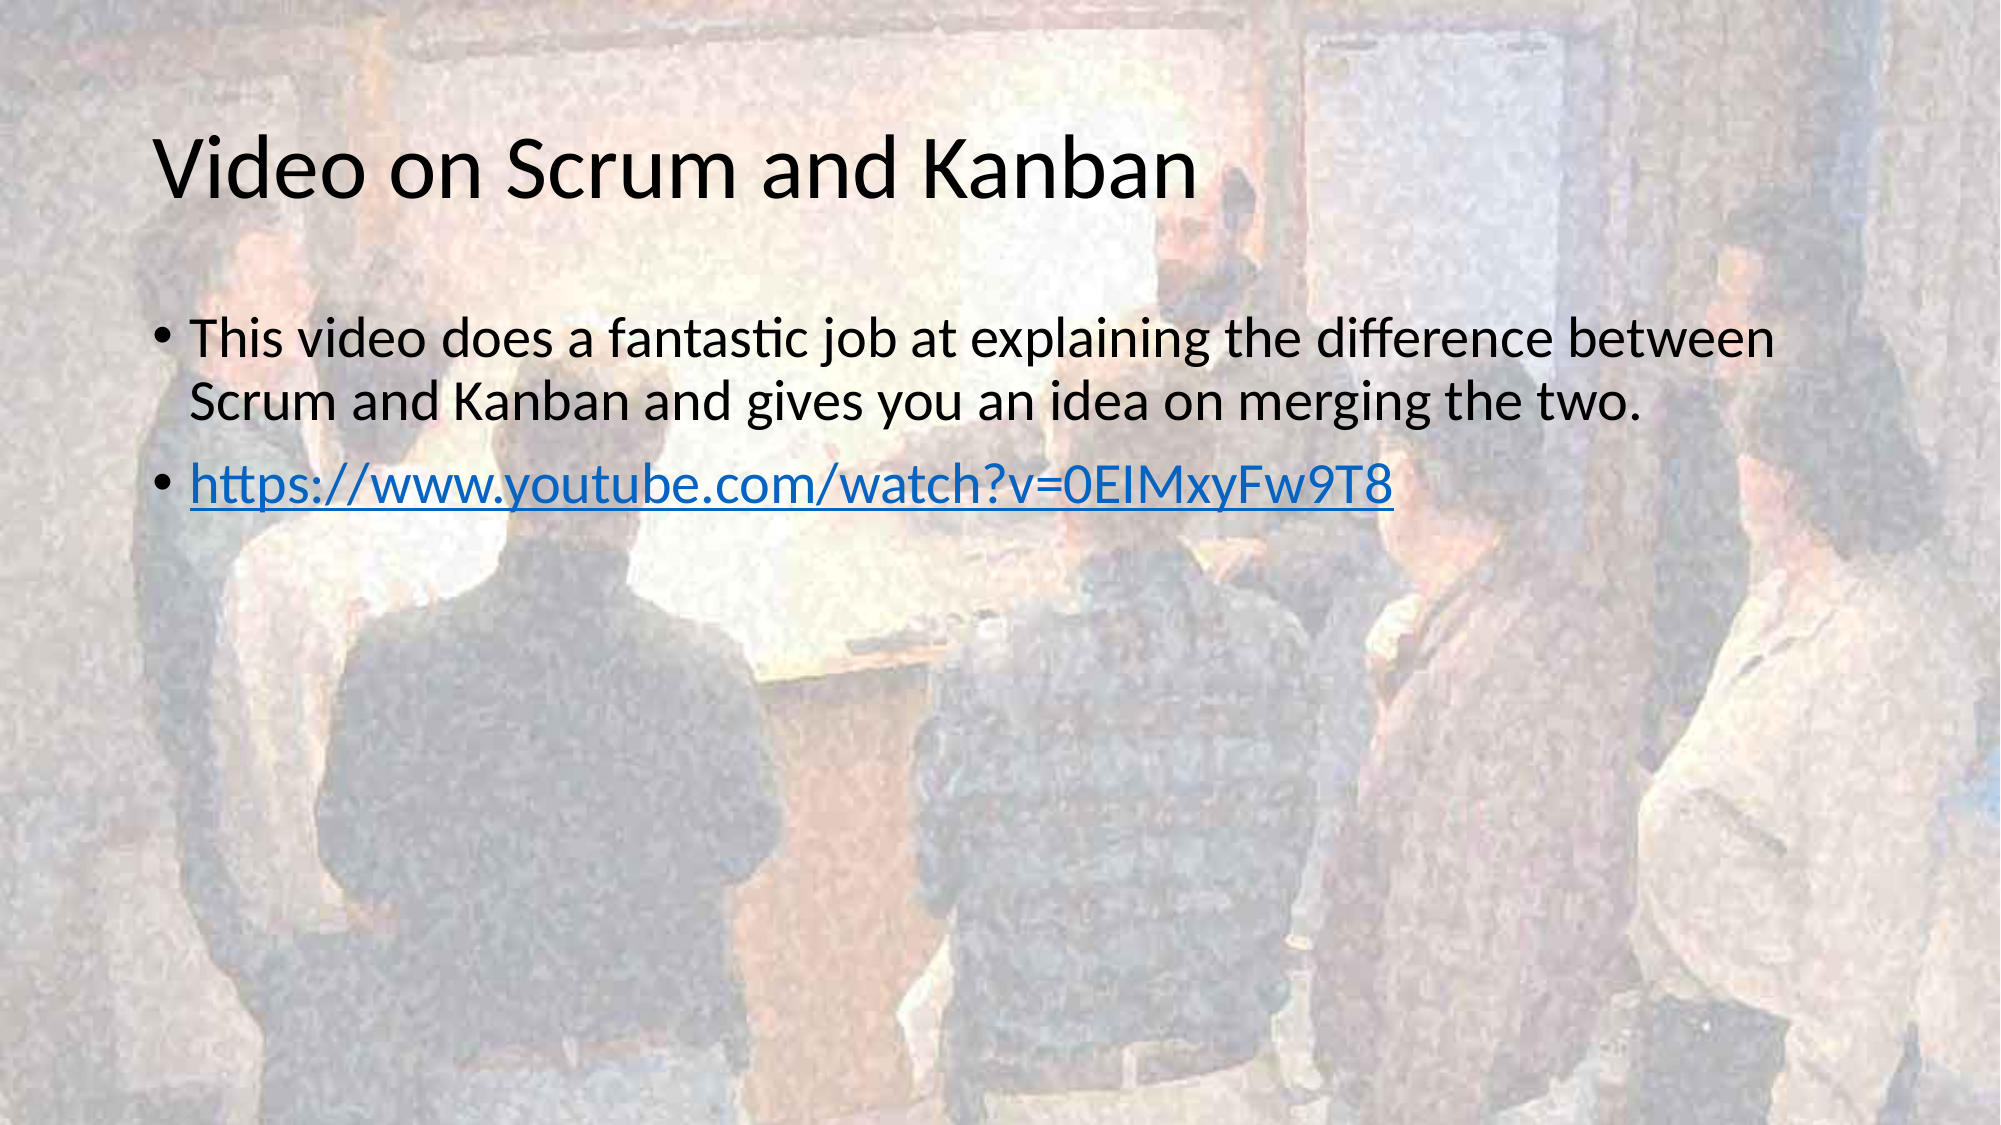

# Video on Scrum and Kanban
This video does a fantastic job at explaining the difference between Scrum and Kanban and gives you an idea on merging the two.
https://www.youtube.com/watch?v=0EIMxyFw9T8